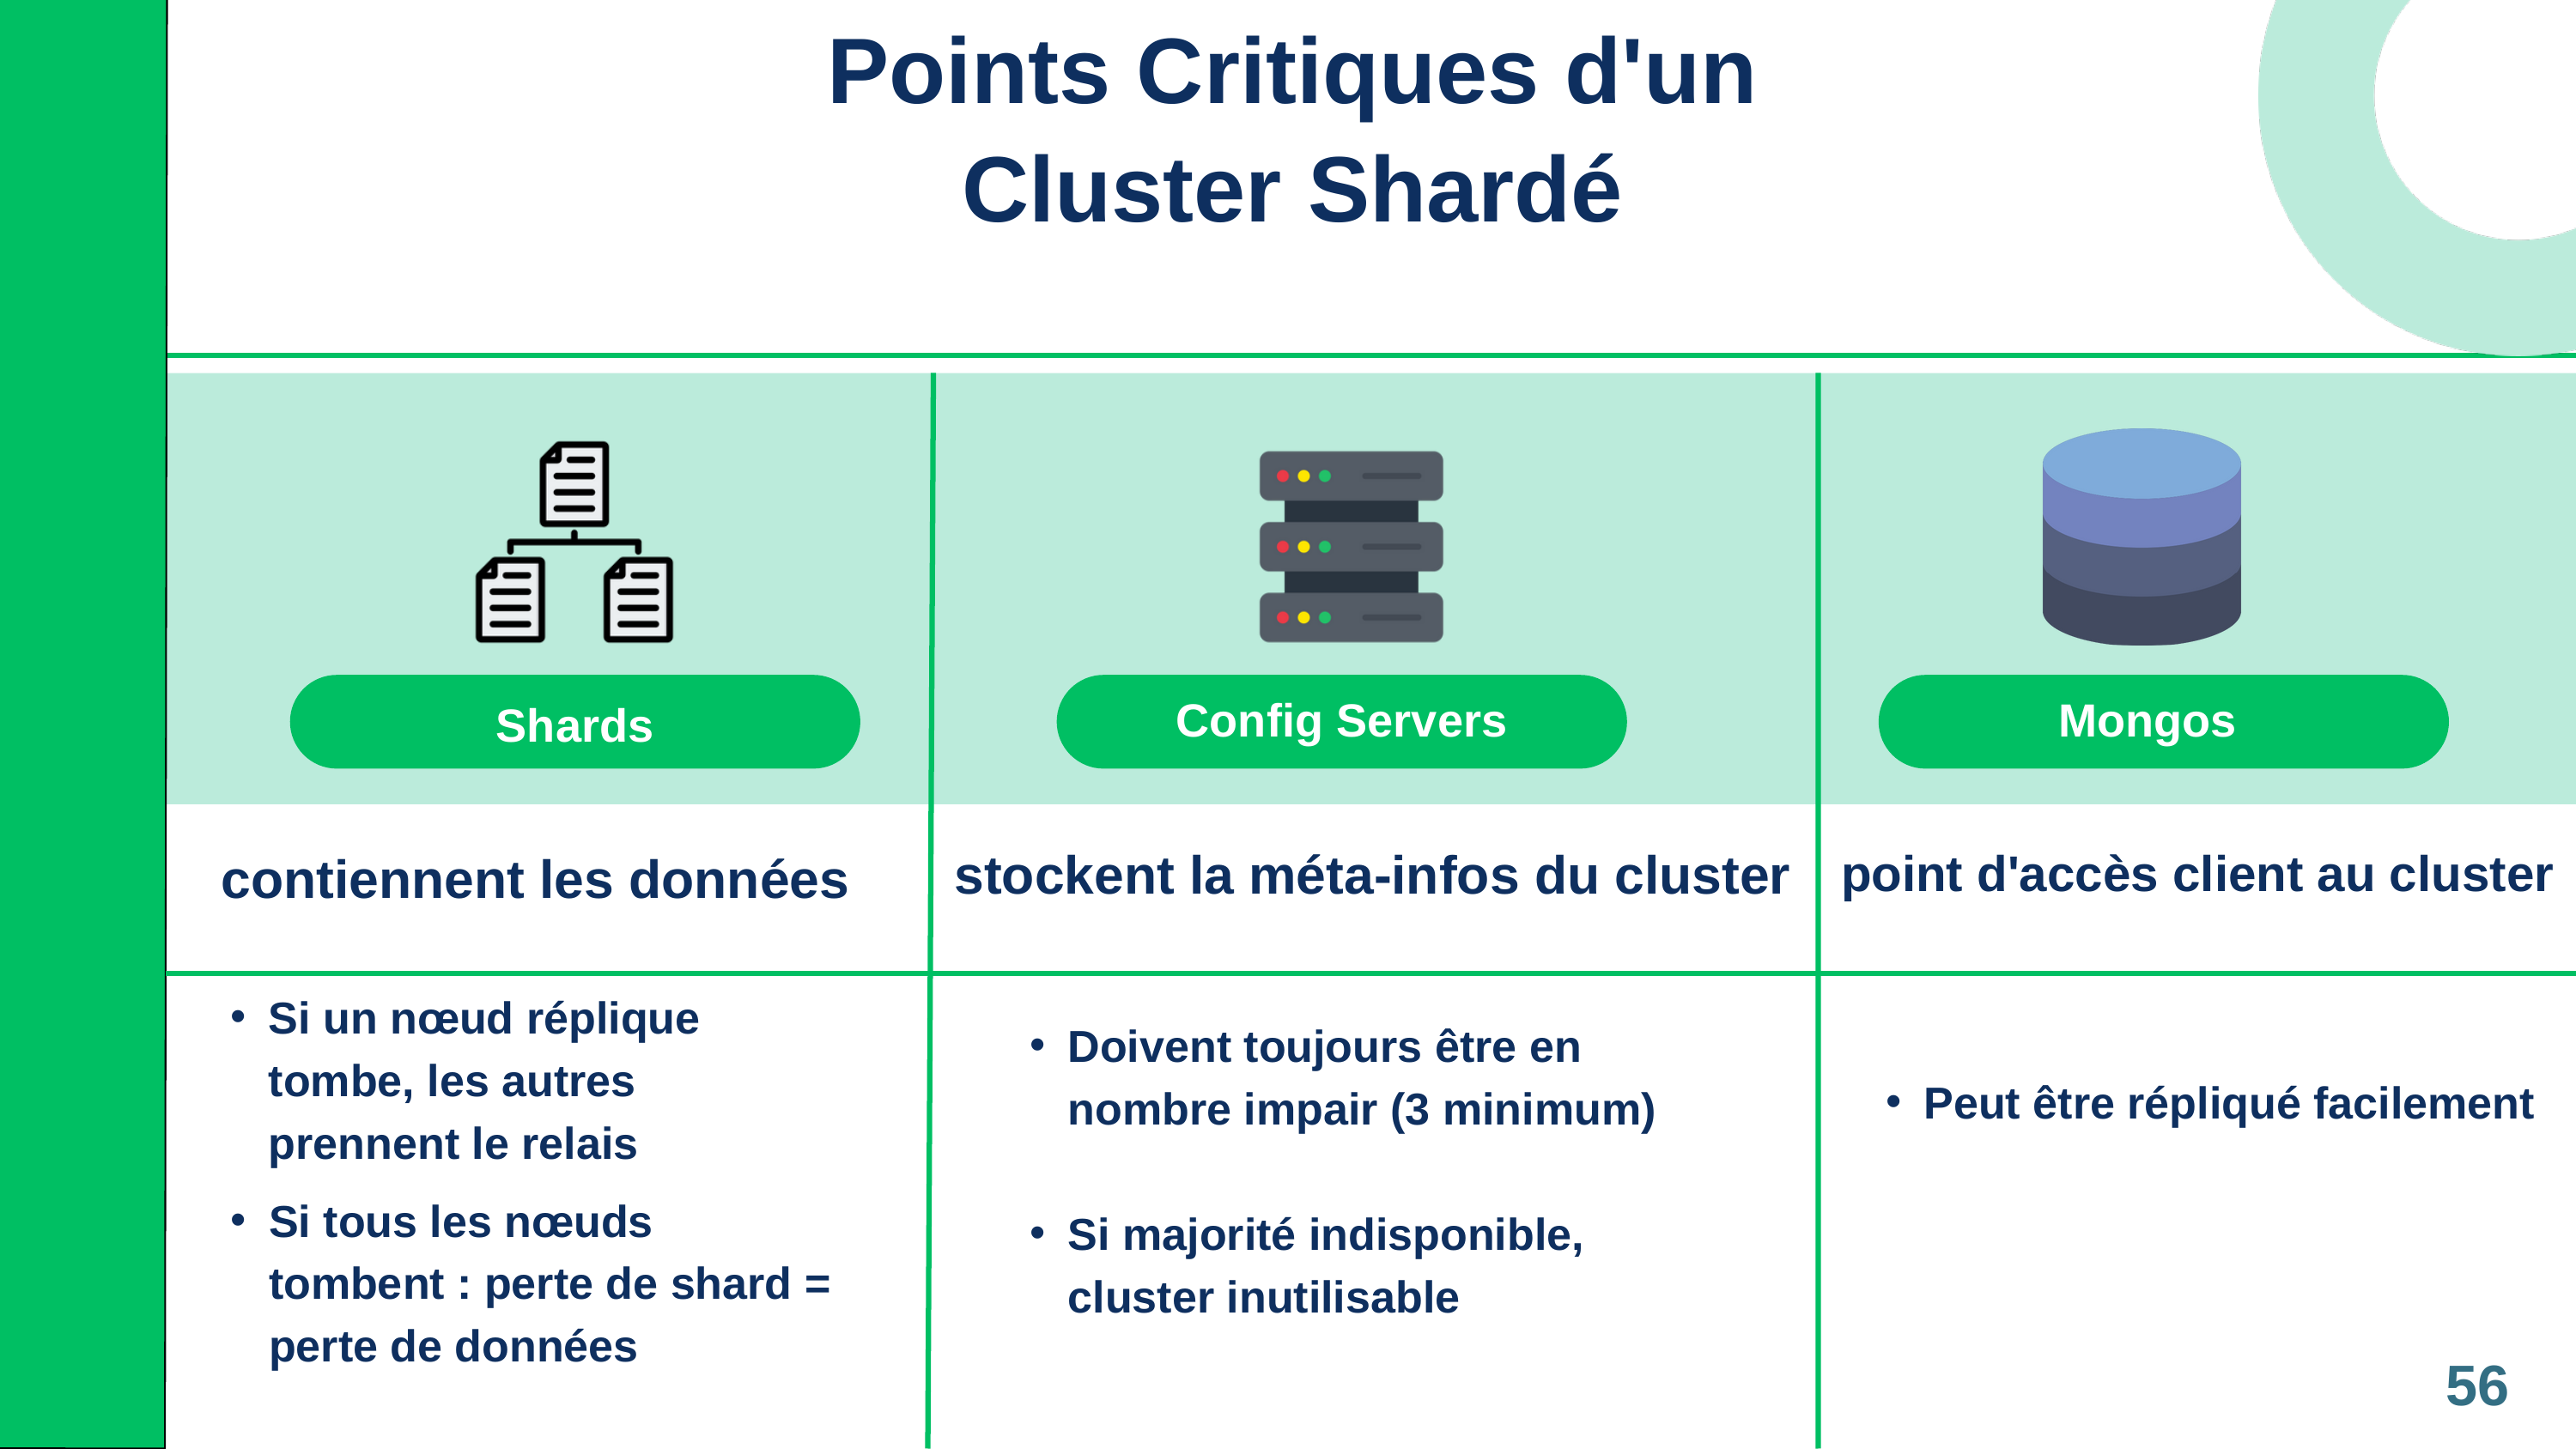

Points Critiques d'un Cluster Shardé

Config Servers

Mongos
Shards

stockent la méta-infos du cluster
point d'accès client au cluster
contiennent les données

Si un nœud réplique tombe, les autres prennent le relais
Doivent toujours être en nombre impair (3 minimum)

Si majorité indisponible, cluster inutilisable
Peut être répliqué facilement
Si tous les nœuds tombent : perte de shard = perte de données
56